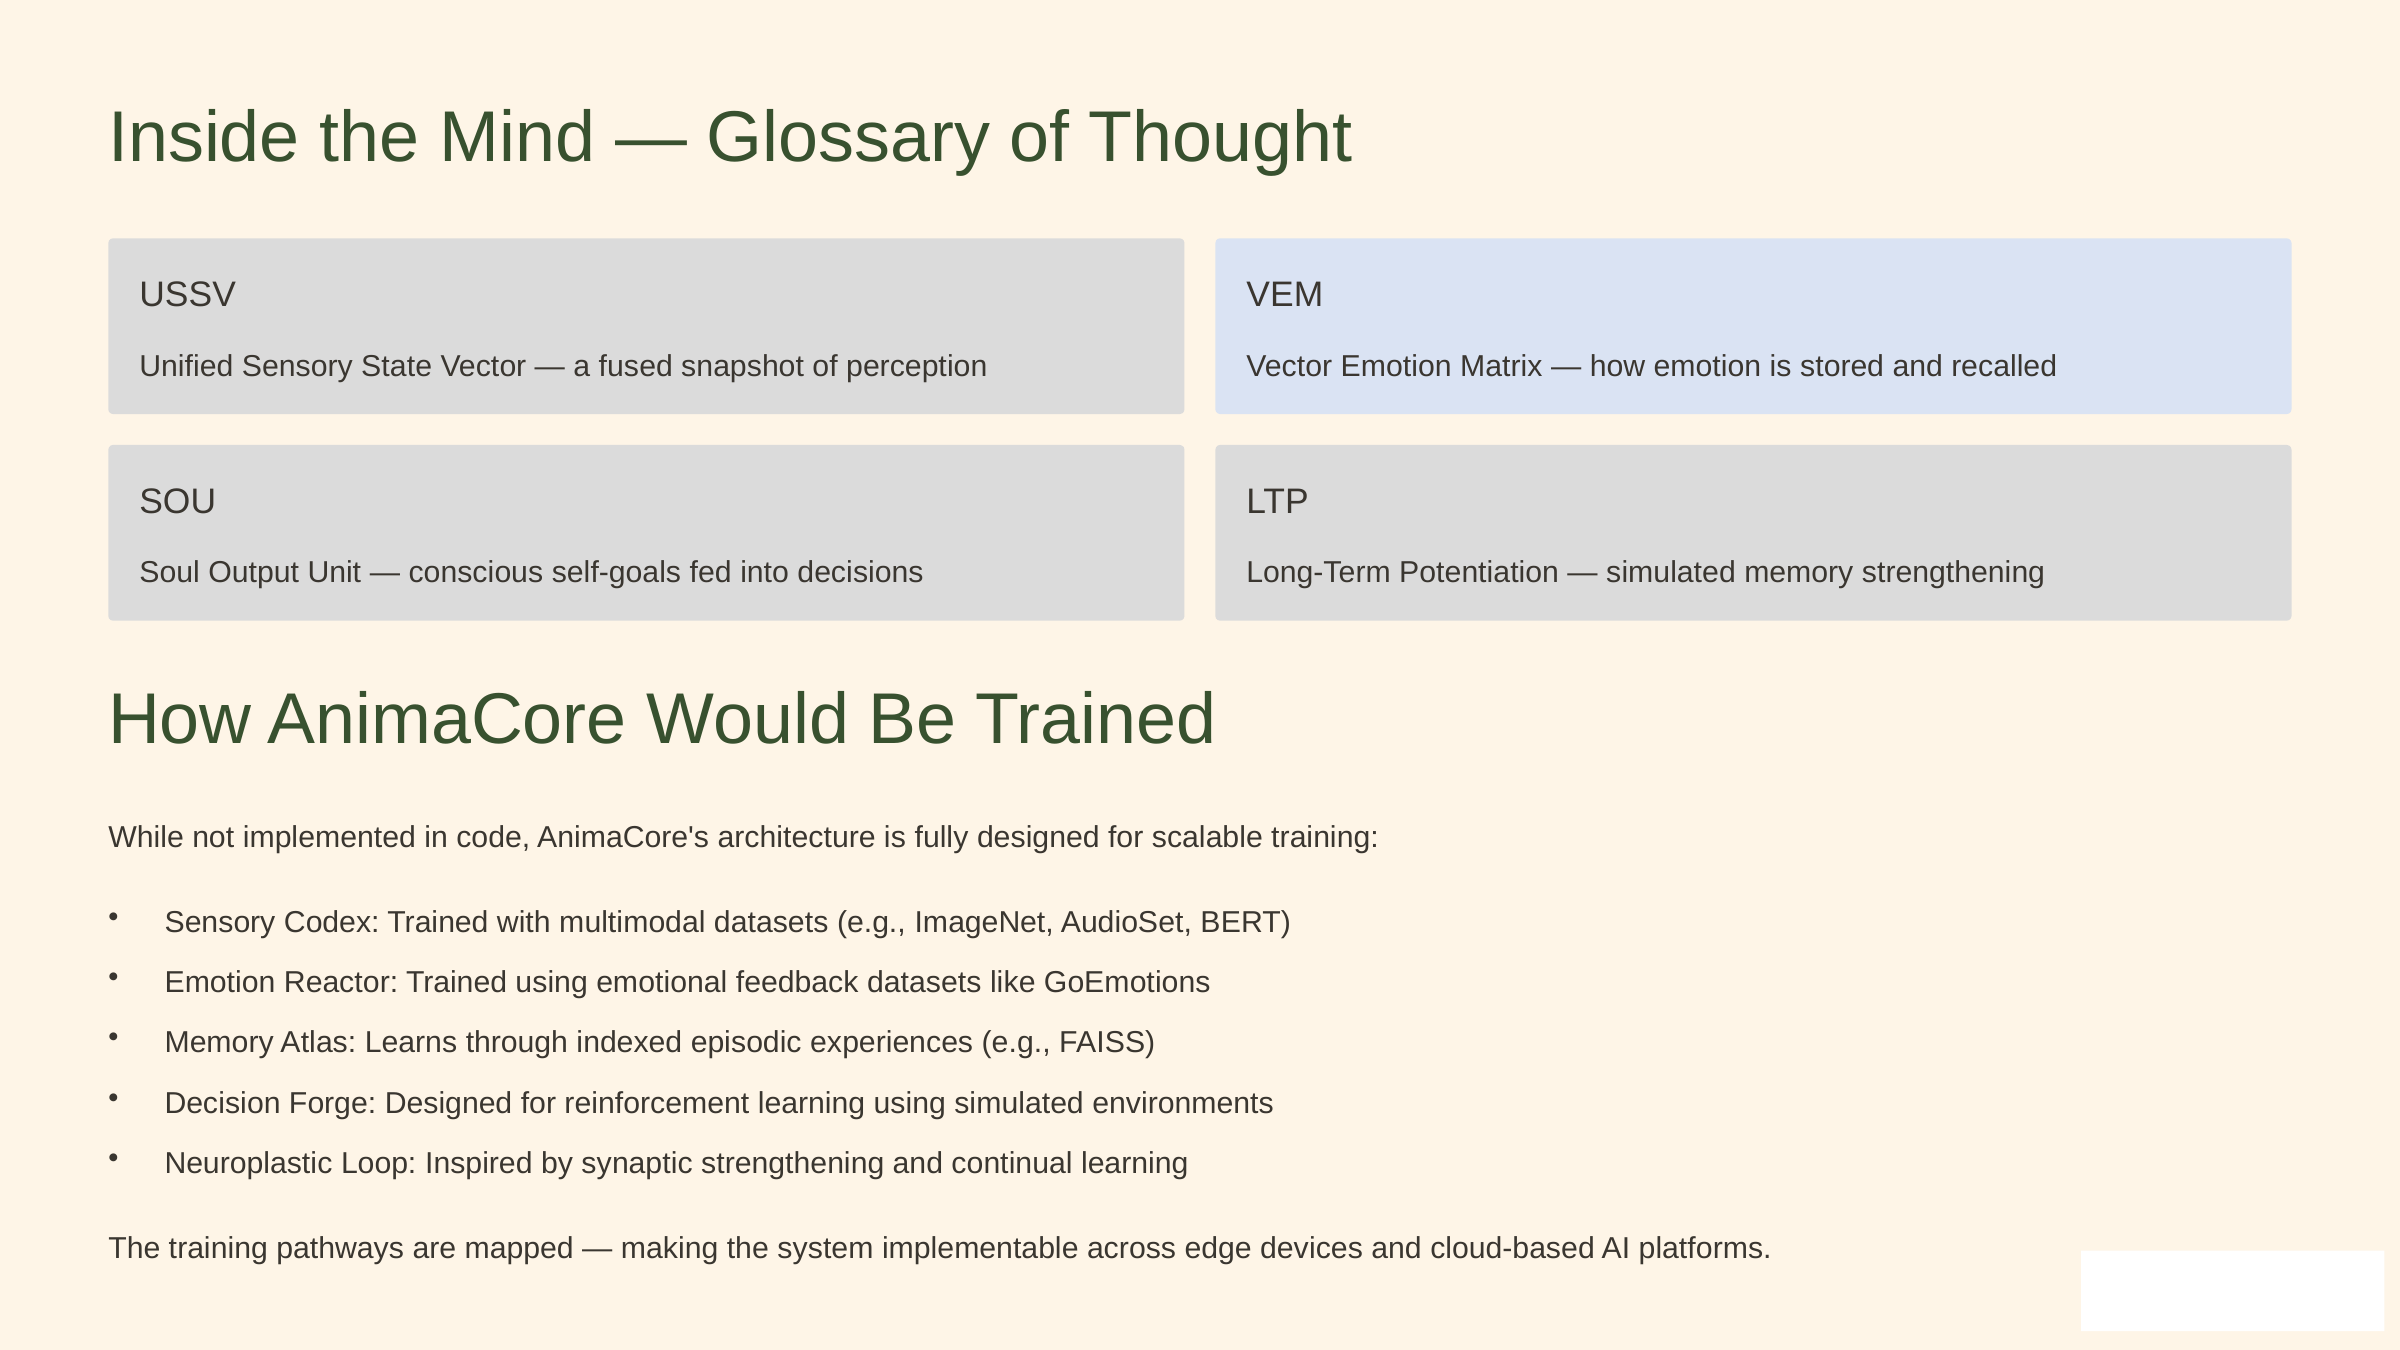

Inside the Mind — Glossary of Thought

USSV
VEM
Unified Sensory State Vector — a fused snapshot of perception
Vector Emotion Matrix — how emotion is stored and recalled

SOU
LTP
Soul Output Unit — conscious self-goals fed into decisions
Long-Term Potentiation — simulated memory strengthening
How AnimaCore Would Be Trained
While not implemented in code, AnimaCore's architecture is fully designed for scalable training:
Sensory Codex: Trained with multimodal datasets (e.g., ImageNet, AudioSet, BERT)
Emotion Reactor: Trained using emotional feedback datasets like GoEmotions
Memory Atlas: Learns through indexed episodic experiences (e.g., FAISS)
Decision Forge: Designed for reinforcement learning using simulated environments
Neuroplastic Loop: Inspired by synaptic strengthening and continual learning
The training pathways are mapped — making the system implementable across edge devices and cloud-based AI platforms.